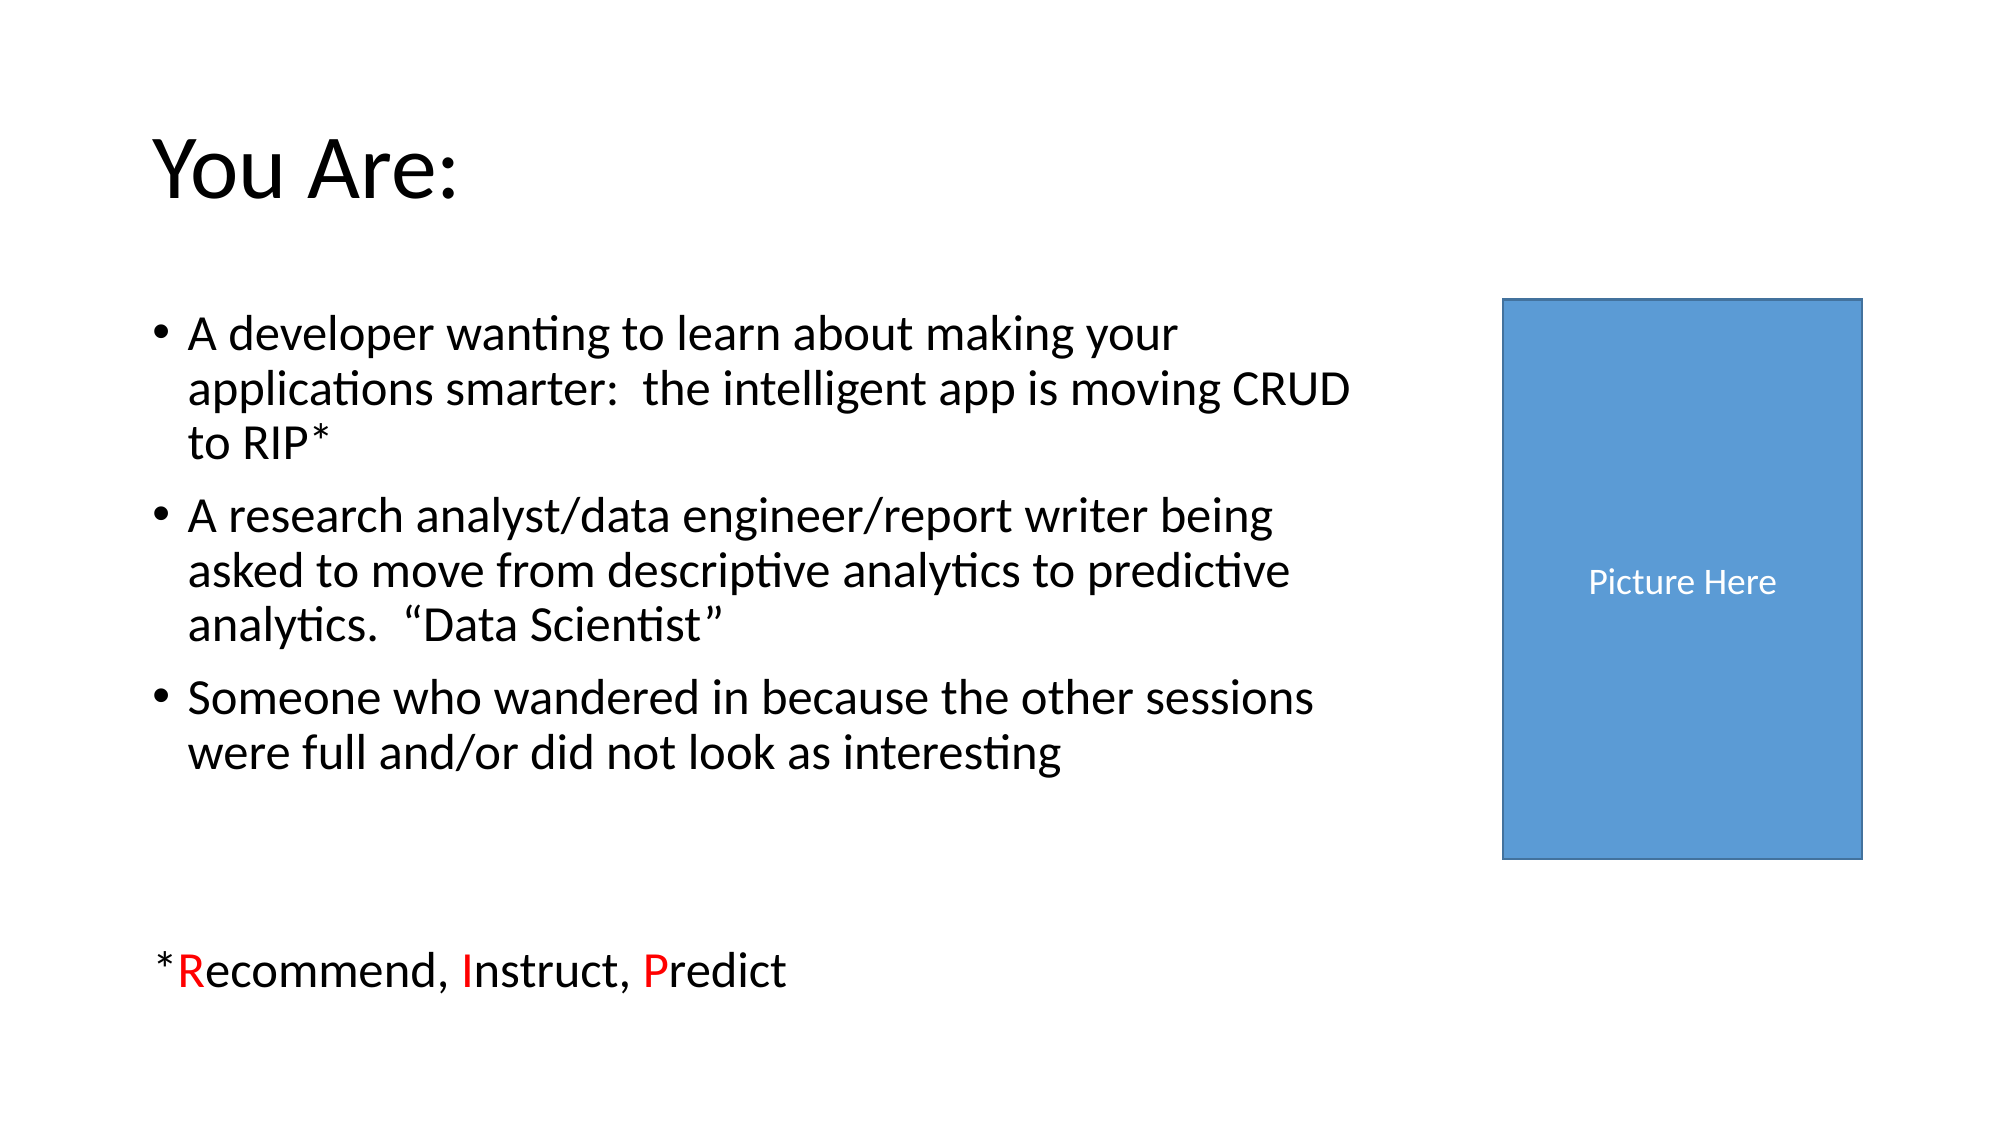

# You Are:
Picture Here
A developer wanting to learn about making your applications smarter:  the intelligent app is moving CRUD to RIP*
A research analyst/data engineer/report writer being asked to move from descriptive analytics to predictive analytics.  “Data Scientist”
Someone who wandered in because the other sessions were full and/or did not look as interesting

*Recommend, Instruct, Predict